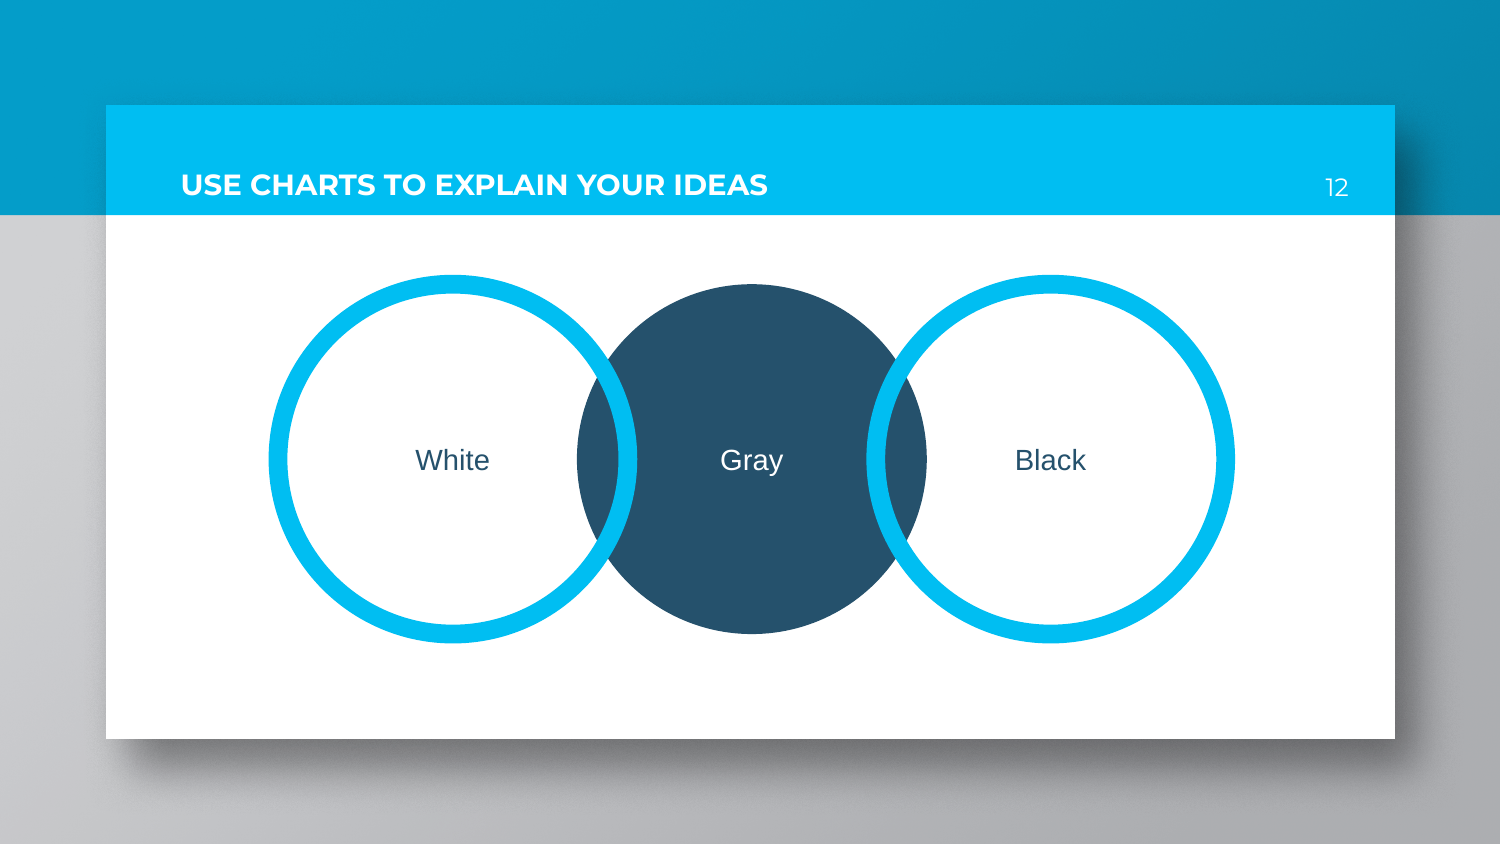

# USE CHARTS TO EXPLAIN YOUR IDEAS
12
White
Gray
Black